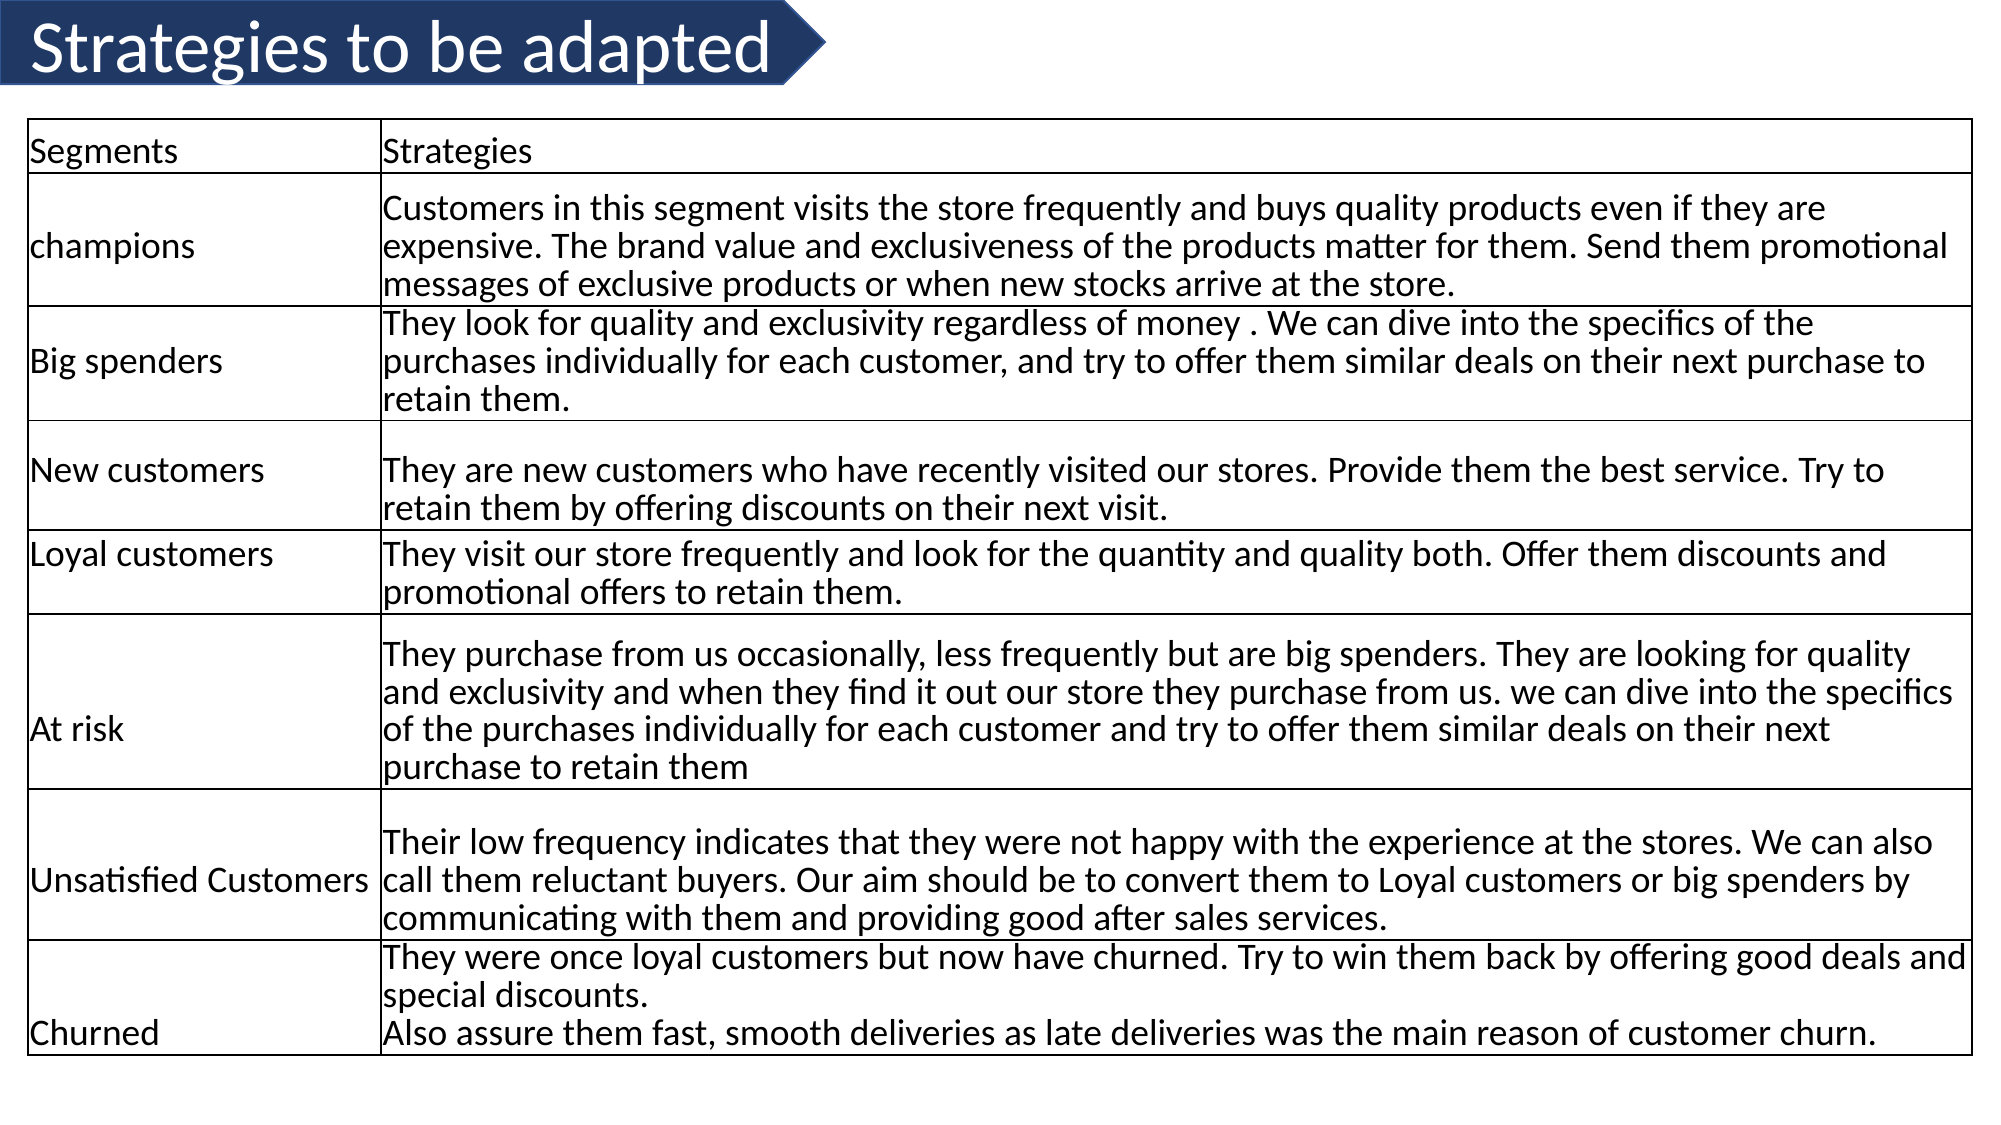

Strategies to be adapted
| Segments | Strategies |
| --- | --- |
| champions | Customers in this segment visits the store frequently and buys quality products even if they are expensive. The brand value and exclusiveness of the products matter for them. Send them promotional messages of exclusive products or when new stocks arrive at the store. |
| Big spenders | They look for quality and exclusivity regardless of money . We can dive into the specifics of the purchases individually for each customer, and try to offer them similar deals on their next purchase to retain them. |
| New customers | They are new customers who have recently visited our stores. Provide them the best service. Try to retain them by offering discounts on their next visit. |
| Loyal customers | They visit our store frequently and look for the quantity and quality both. Offer them discounts and promotional offers to retain them. |
| At risk | They purchase from us occasionally, less frequently but are big spenders. They are looking for quality and exclusivity and when they find it out our store they purchase from us. we can dive into the specifics of the purchases individually for each customer and try to offer them similar deals on their next purchase to retain them |
| Unsatisfied Customers | Their low frequency indicates that they were not happy with the experience at the stores. We can also call them reluctant buyers. Our aim should be to convert them to Loyal customers or big spenders by communicating with them and providing good after sales services. |
| Churned | They were once loyal customers but now have churned. Try to win them back by offering good deals and special discounts. Also assure them fast, smooth deliveries as late deliveries was the main reason of customer churn. |